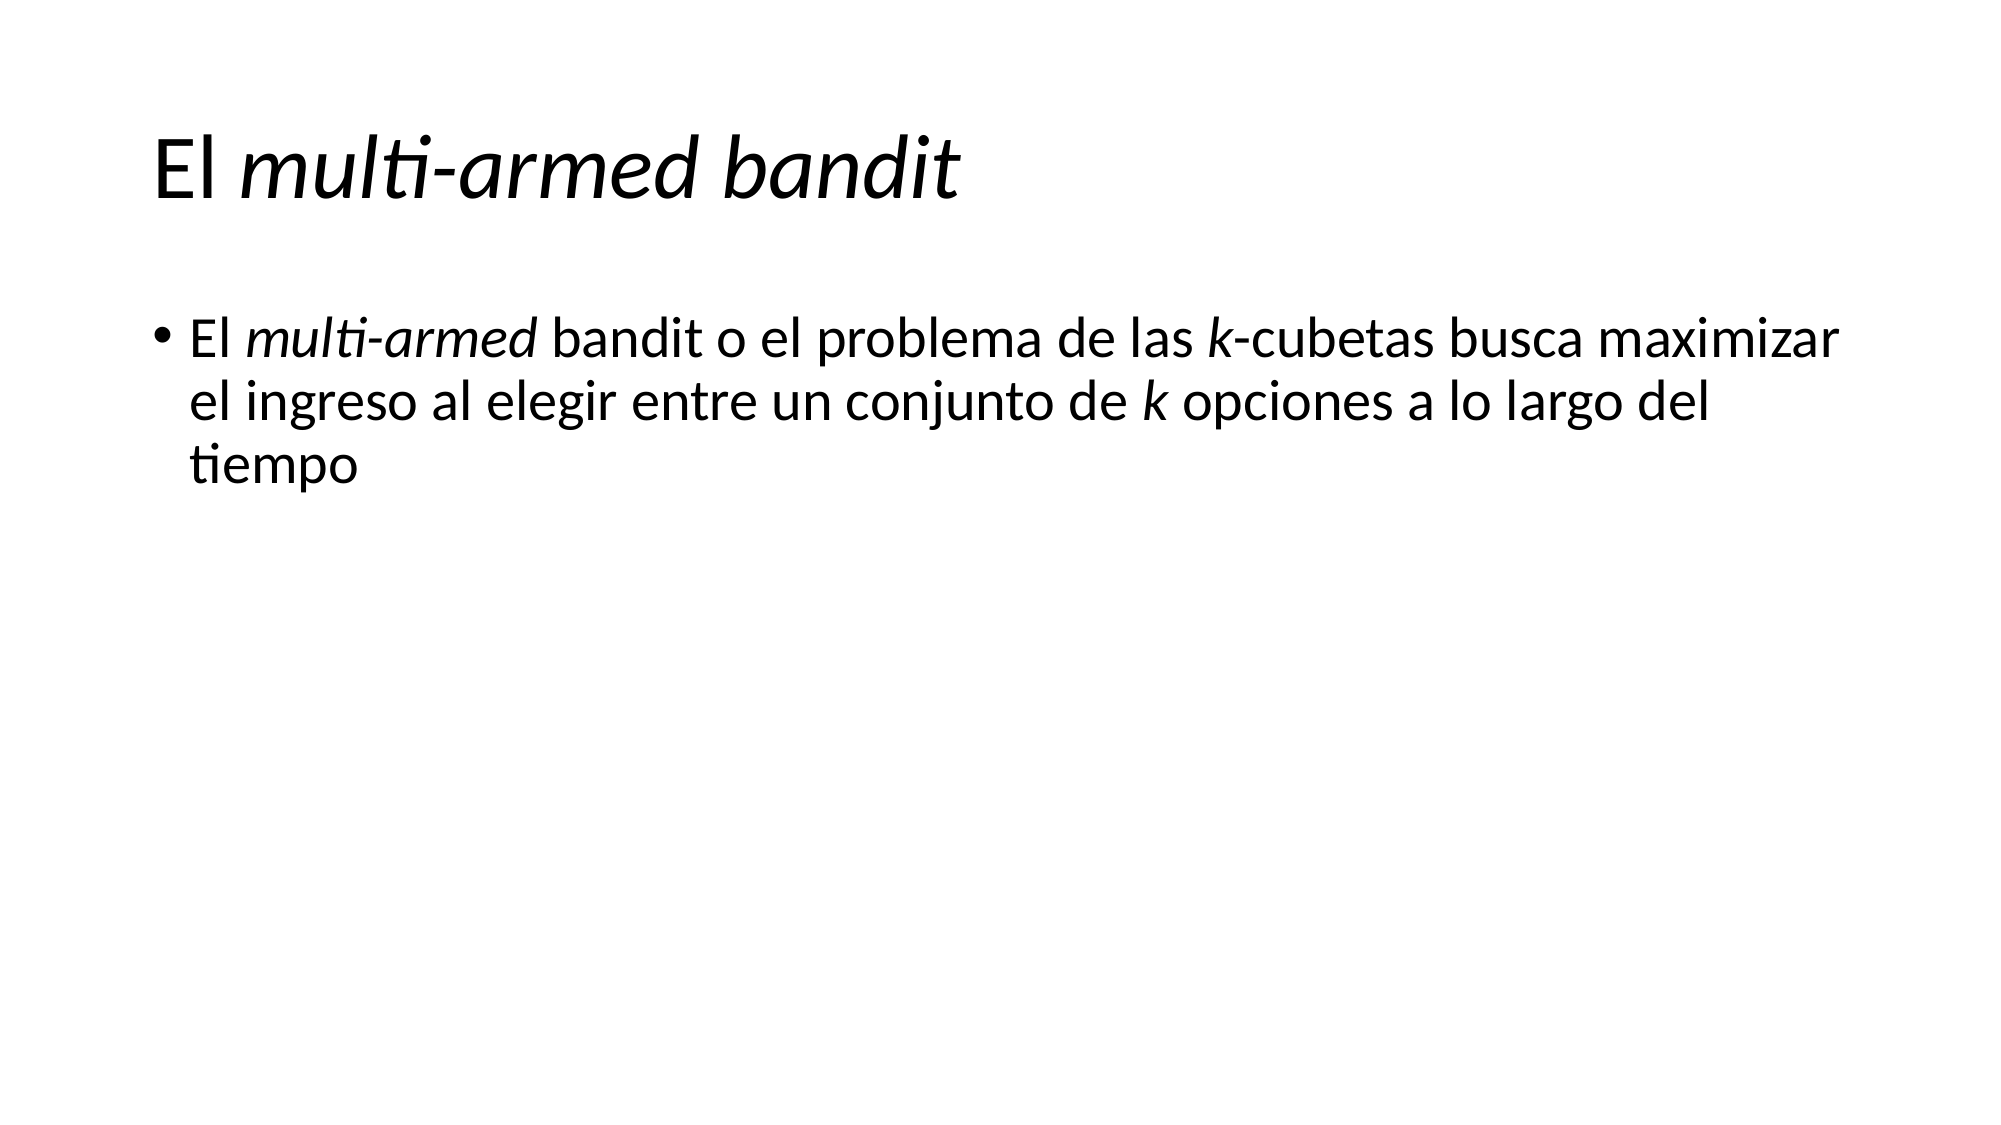

# El multi-armed bandit
El multi-armed bandit o el problema de las k-cubetas busca maximizar el ingreso al elegir entre un conjunto de k opciones a lo largo del tiempo